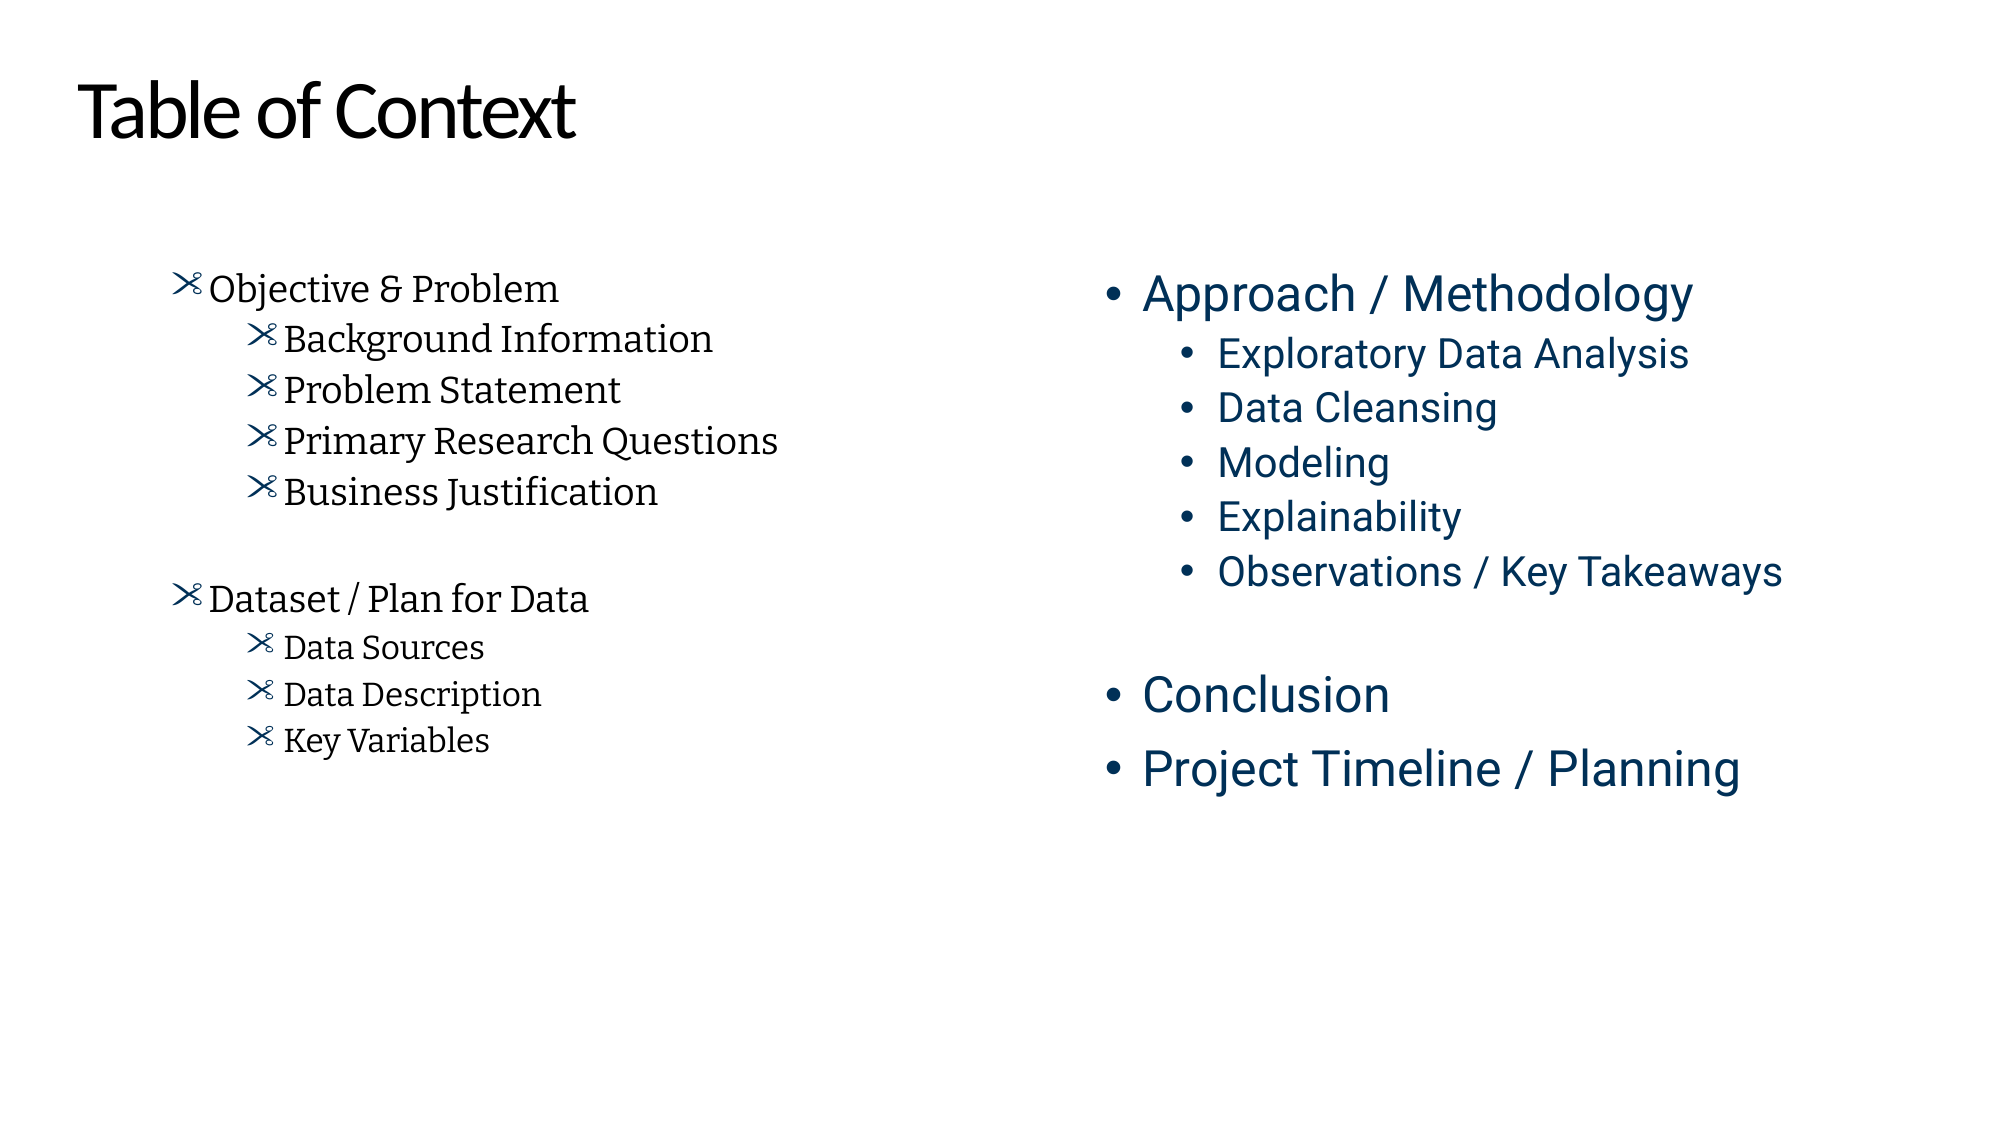

# Table of Context
Approach / Methodology
Exploratory Data Analysis
Data Cleansing
Modeling
Explainability
Observations / Key Takeaways

Conclusion
Project Timeline / Planning
Objective & Problem
Background Information
Problem Statement
Primary Research Questions
Business Justification

Dataset / Plan for Data
Data Sources
Data Description
Key Variables